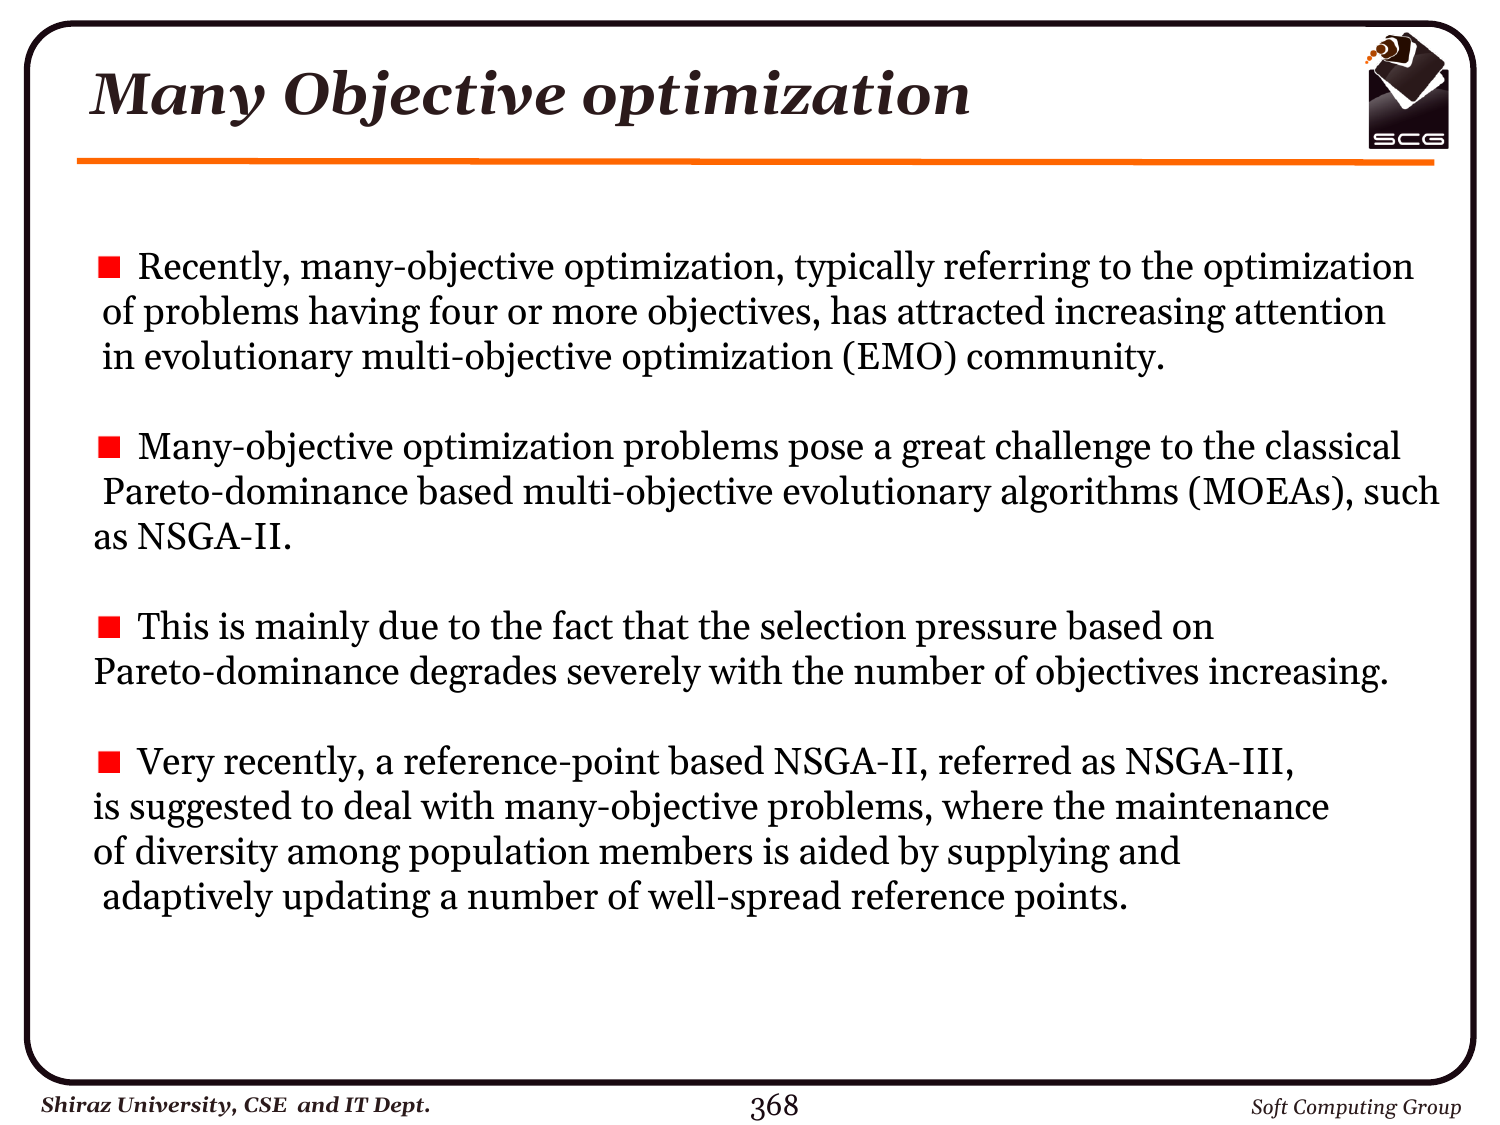

# Many Objective optimization
  Recently, many-objective optimization, typically referring to the optimization
 of problems having four or more objectives, has attracted increasing attention
 in evolutionary multi-objective optimization (EMO) community.

  Many-objective optimization problems pose a great challenge to the classical
 Pareto-dominance based multi-objective evolutionary algorithms (MOEAs), such
as NSGA-II.

  This is mainly due to the fact that the selection pressure based on
Pareto-dominance degrades severely with the number of objectives increasing.

  Very recently, a reference-point based NSGA-II, referred as NSGA-III,
is suggested to deal with many-objective problems, where the maintenance
of diversity among population members is aided by supplying and
 adaptively updating a number of well-spread reference points.

368